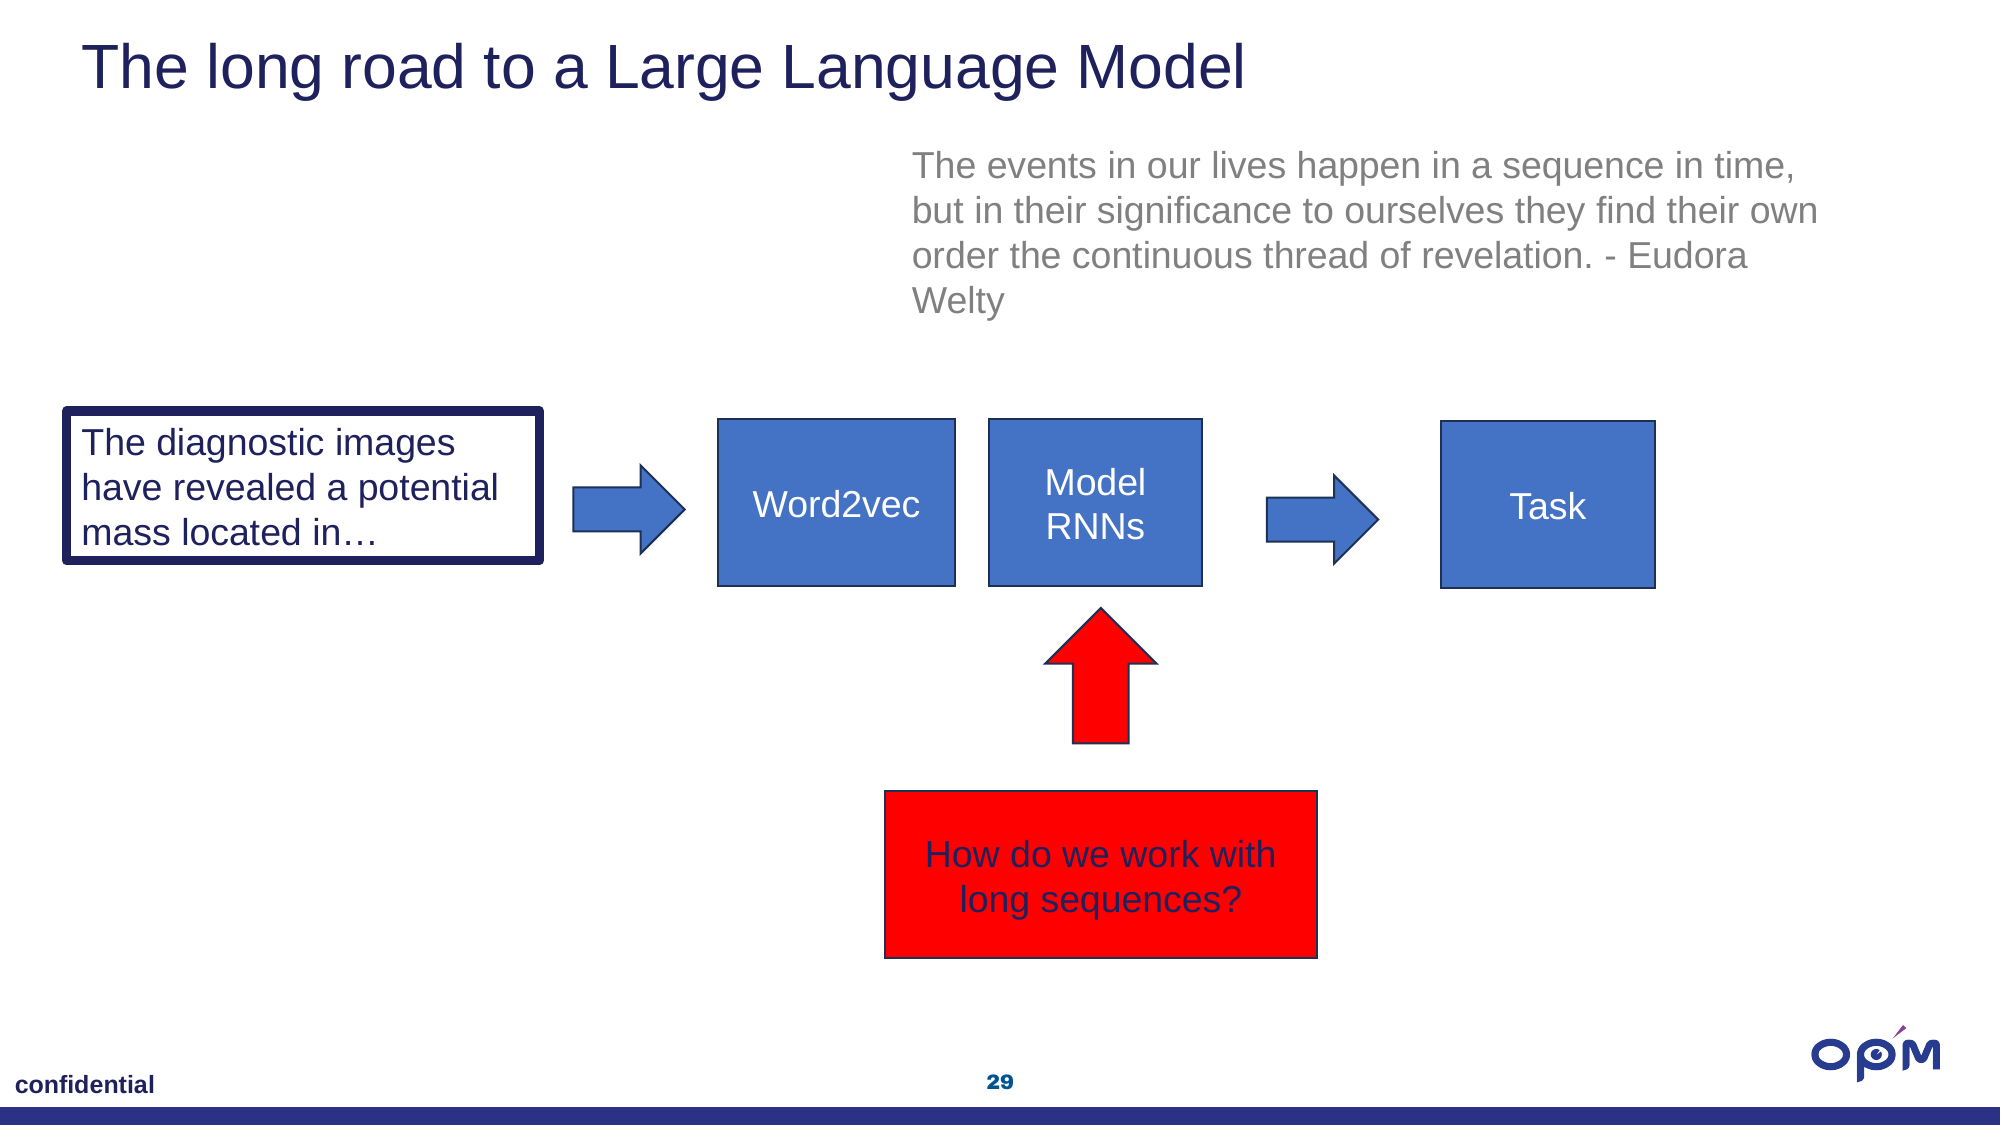

The long road to a Large Language Model
The events in our lives happen in a sequence in time, but in their significance to ourselves they find their own order the continuous thread of revelation. - Eudora Welty
The diagnostic images have revealed a potential mass located in…
Word2vec
Model
RNNs
Task

How do we work with long sequences?
confidential
29